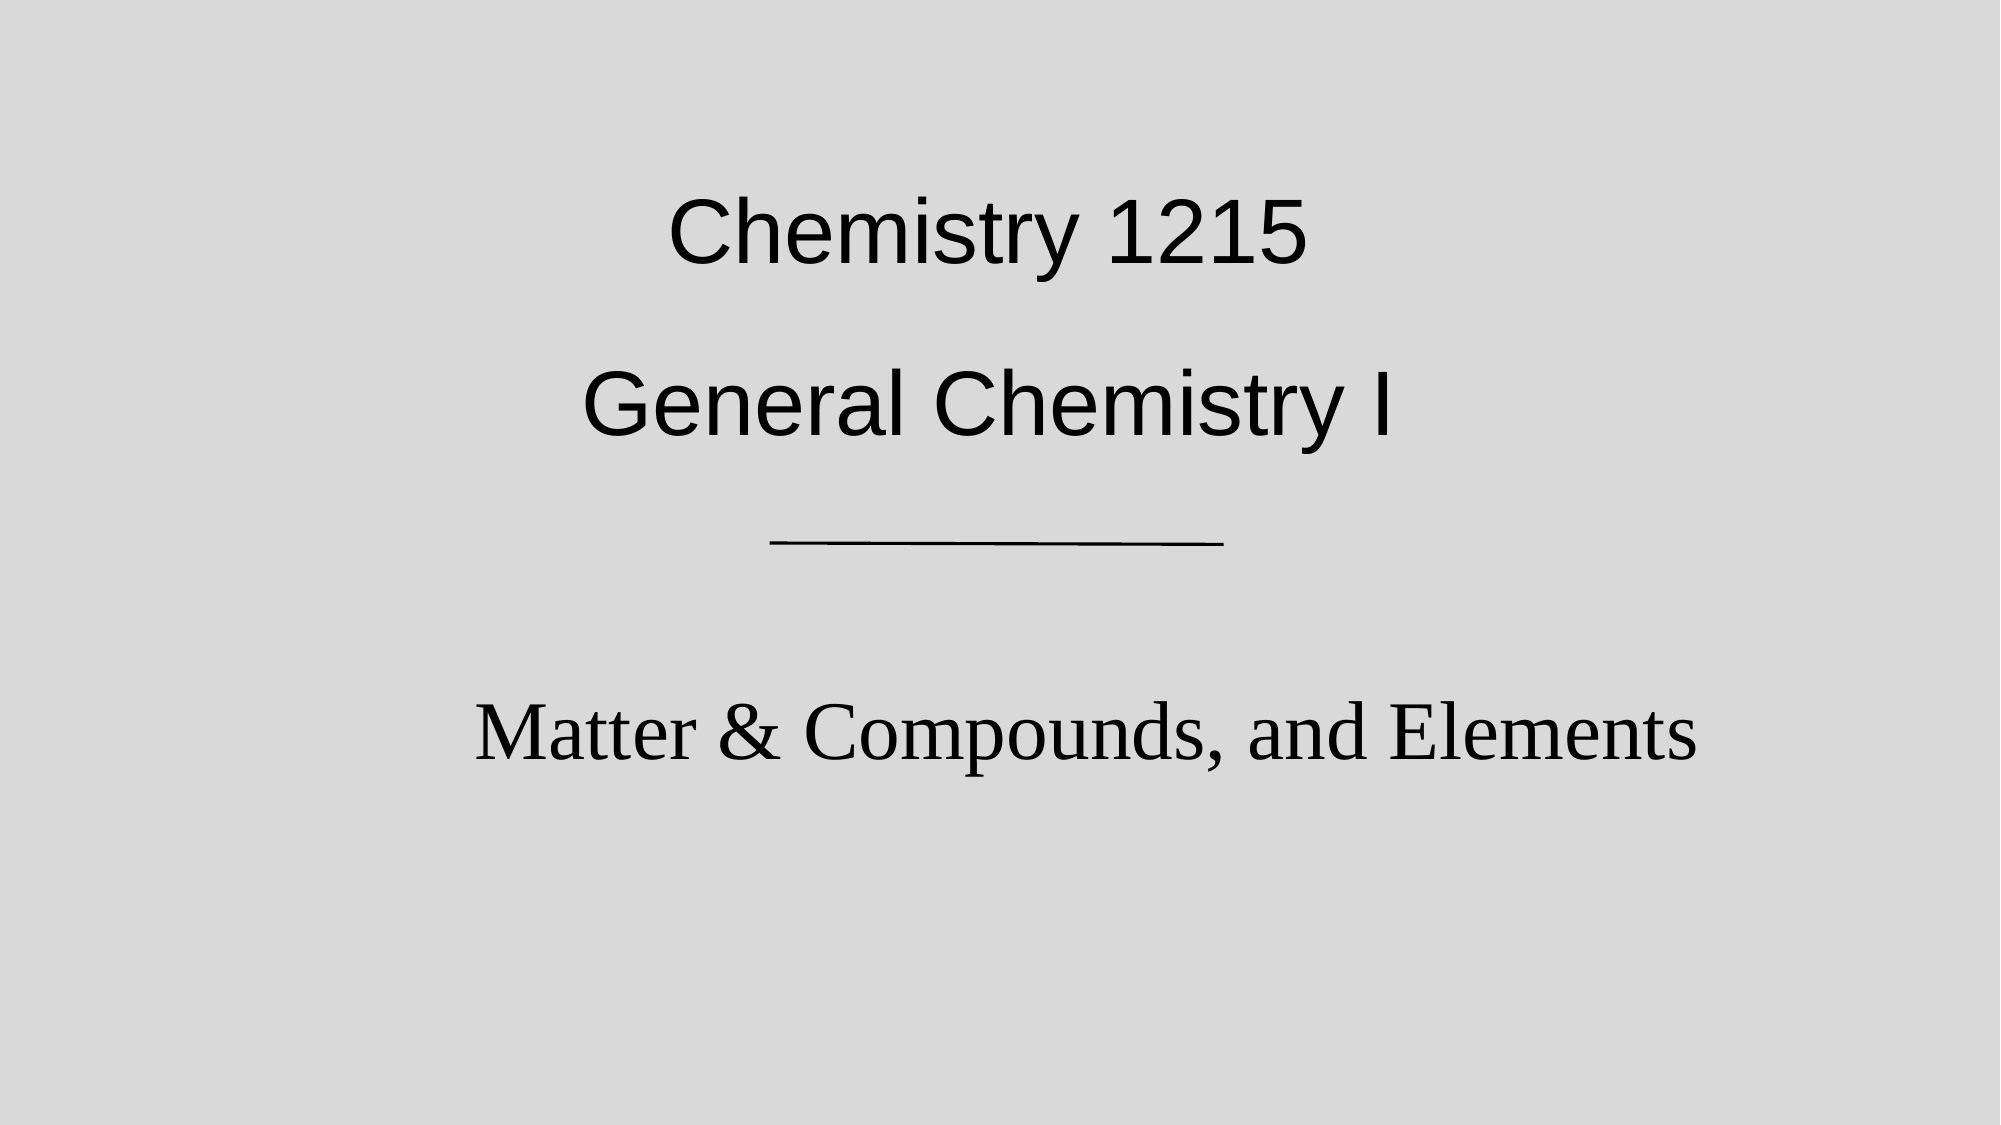

Chemistry 1215
General Chemistry I
Matter & Compounds, and Elements